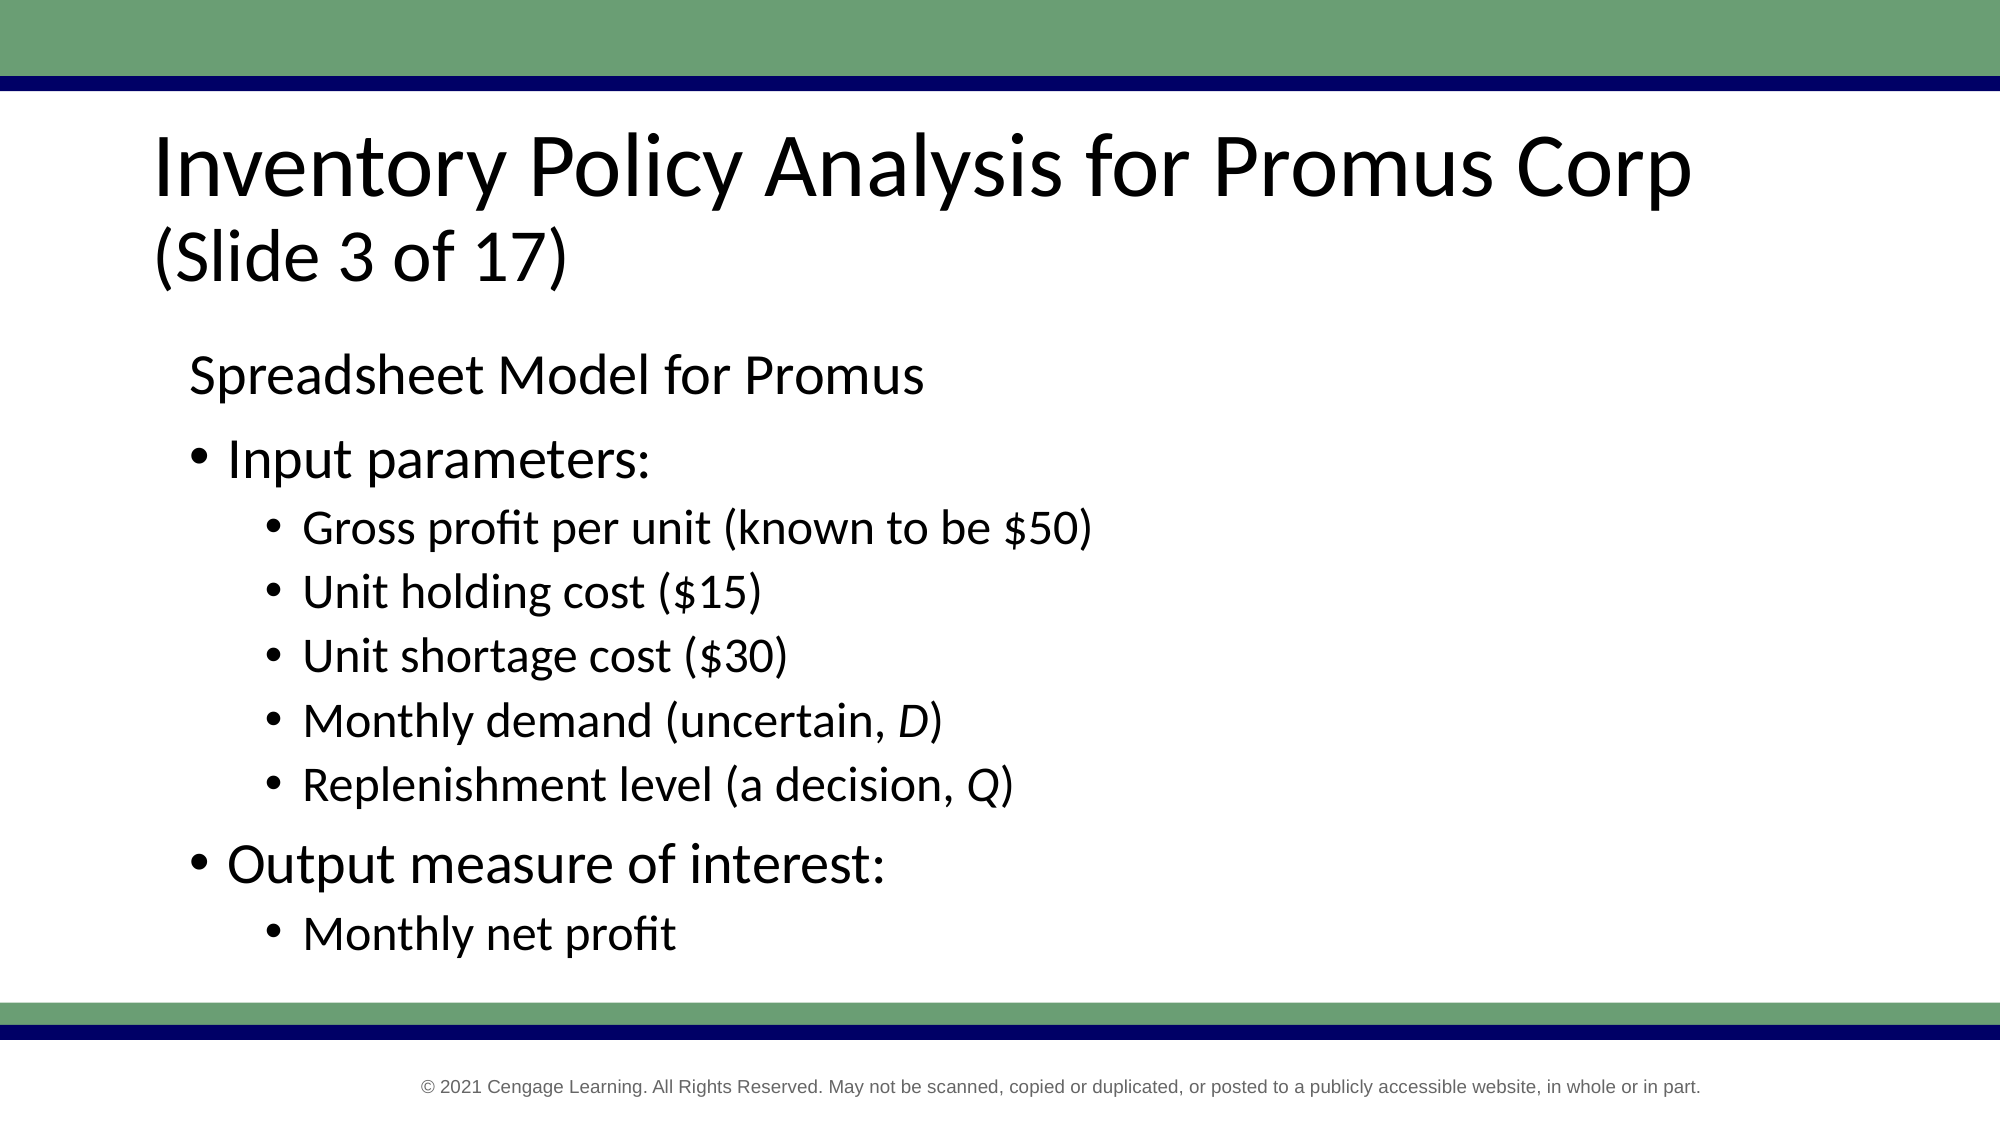

# Inventory Policy Analysis for Promus Corp (Slide 3 of 17)
Spreadsheet Model for Promus
Input parameters:
Gross profit per unit (known to be $50)
Unit holding cost ($15)
Unit shortage cost ($30)
Monthly demand (uncertain, D)
Replenishment level (a decision, Q)
Output measure of interest:
Monthly net profit